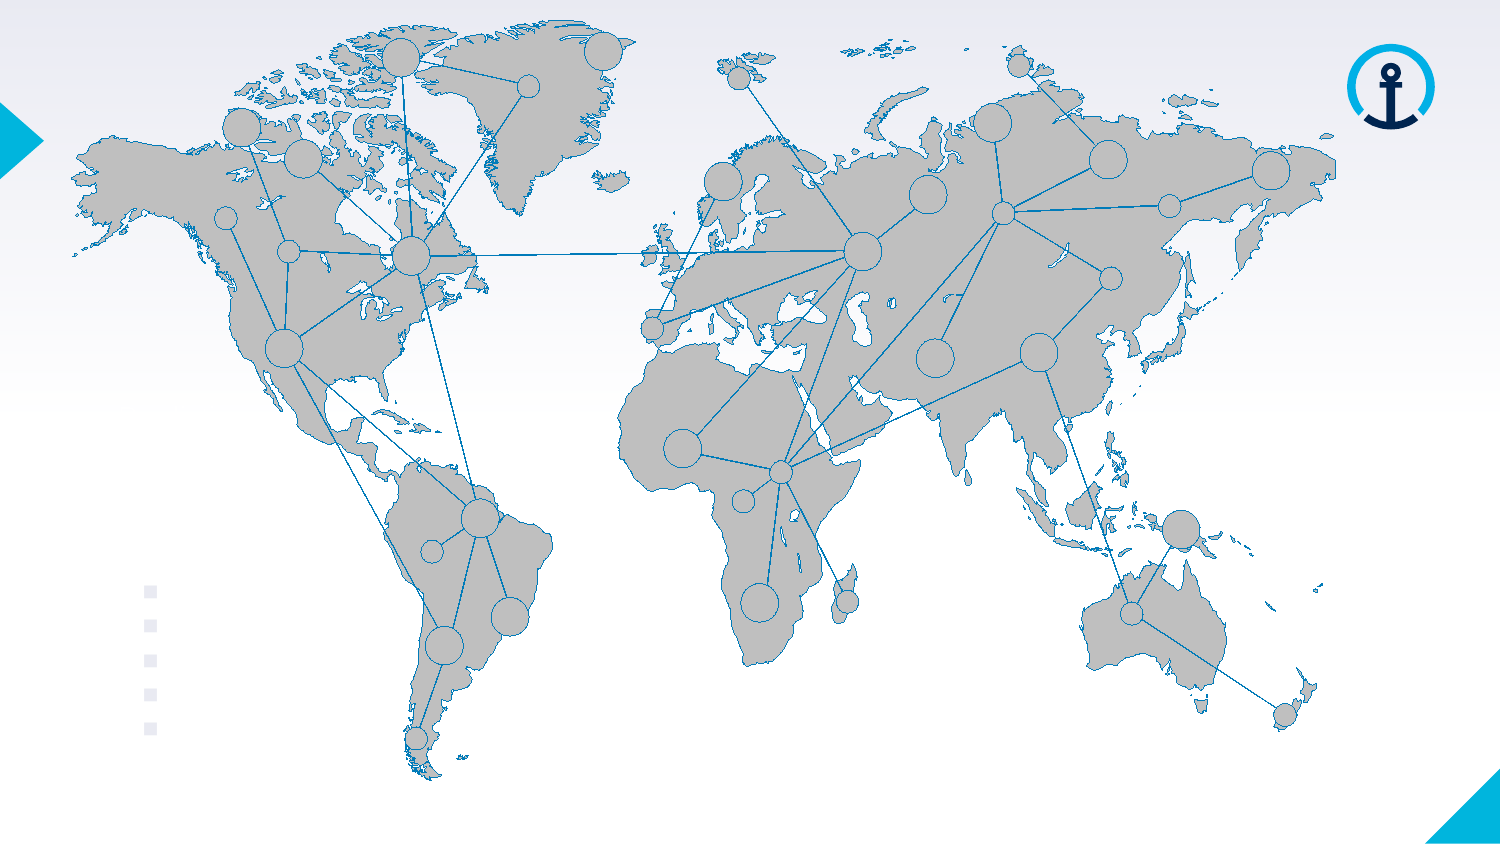

Predictions may vary depending on the spread of the virus

China
USA
Iran
Italy
Spain